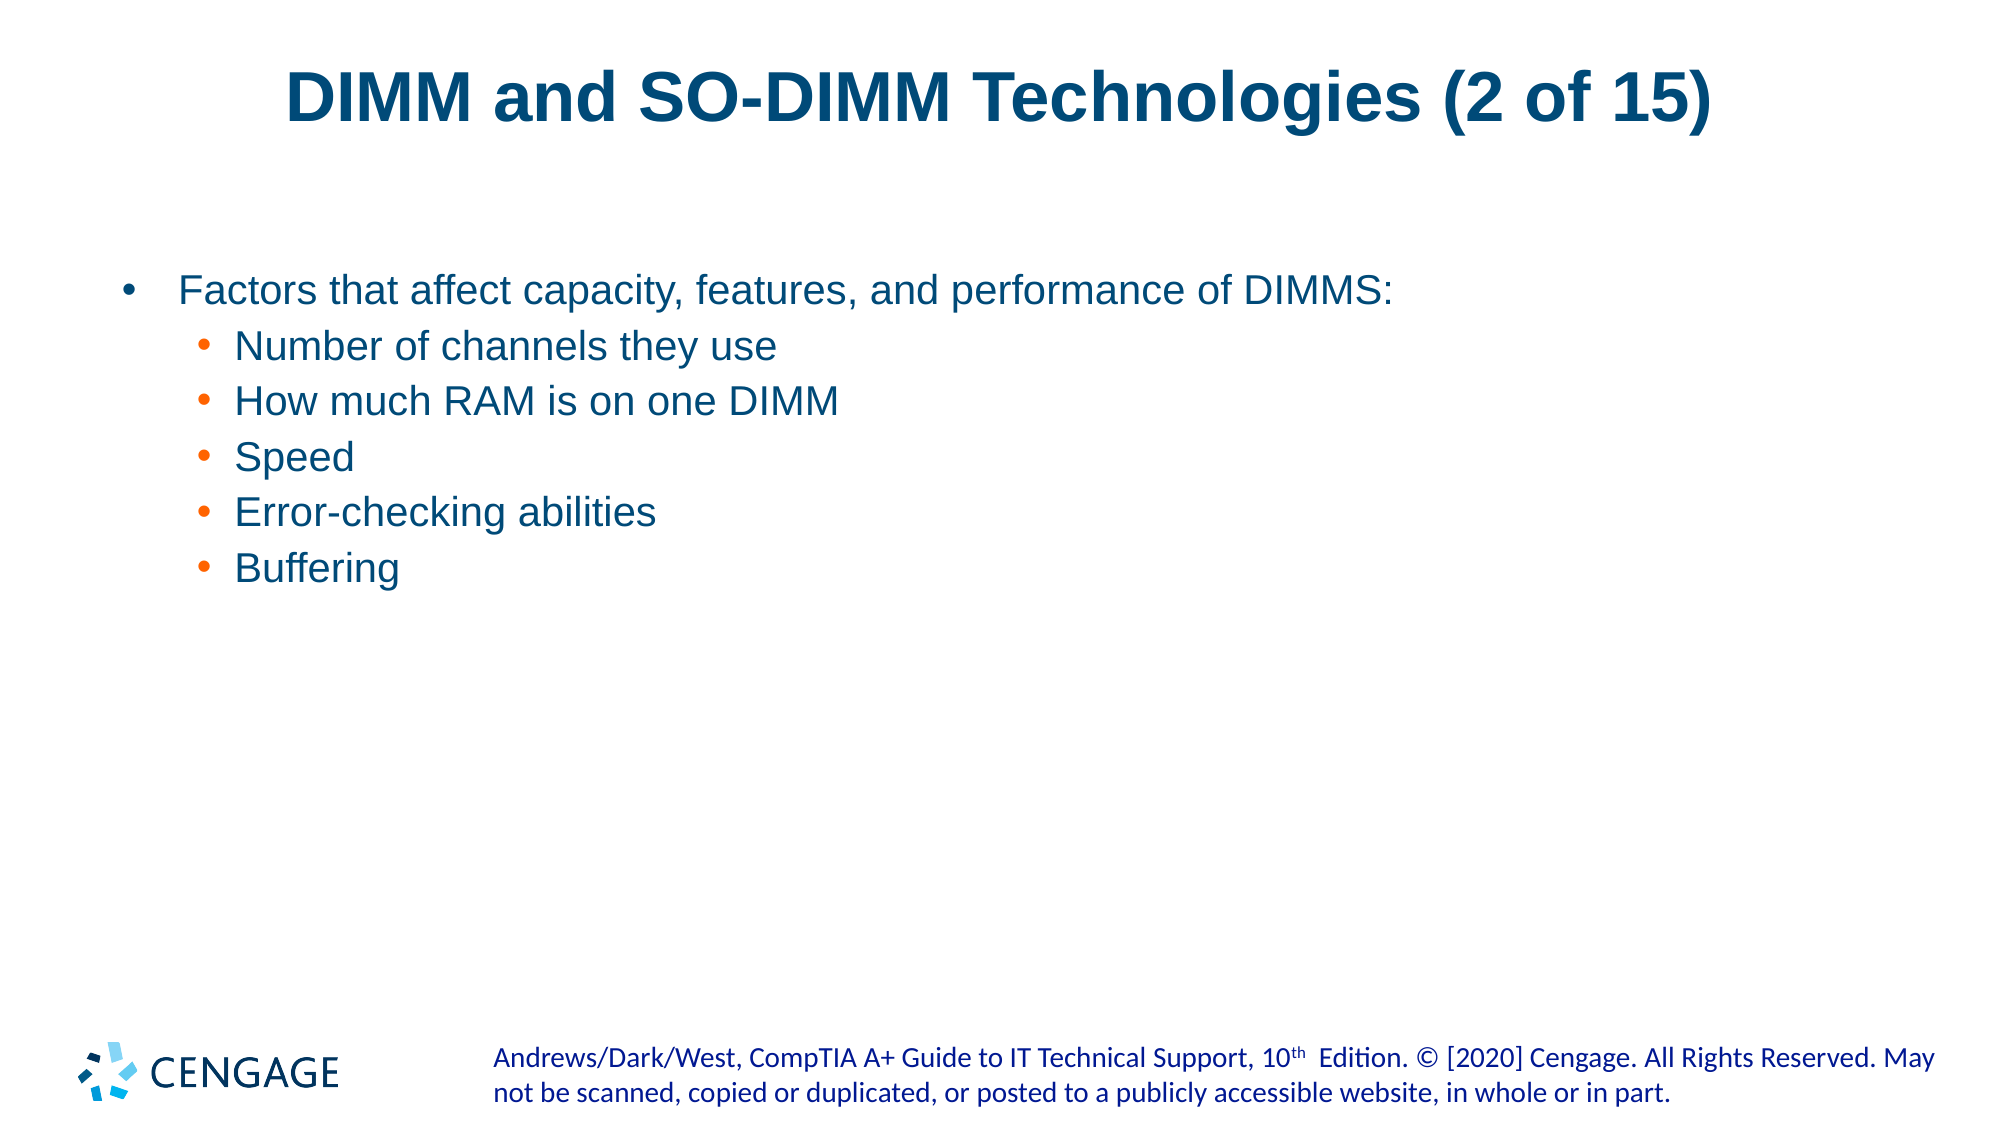

# DIMM and SO-DIMM Technologies (2 of 15)
Factors that affect capacity, features, and performance of DIMMS:
Number of channels they use
How much RAM is on one DIMM
Speed
Error-checking abilities
Buffering